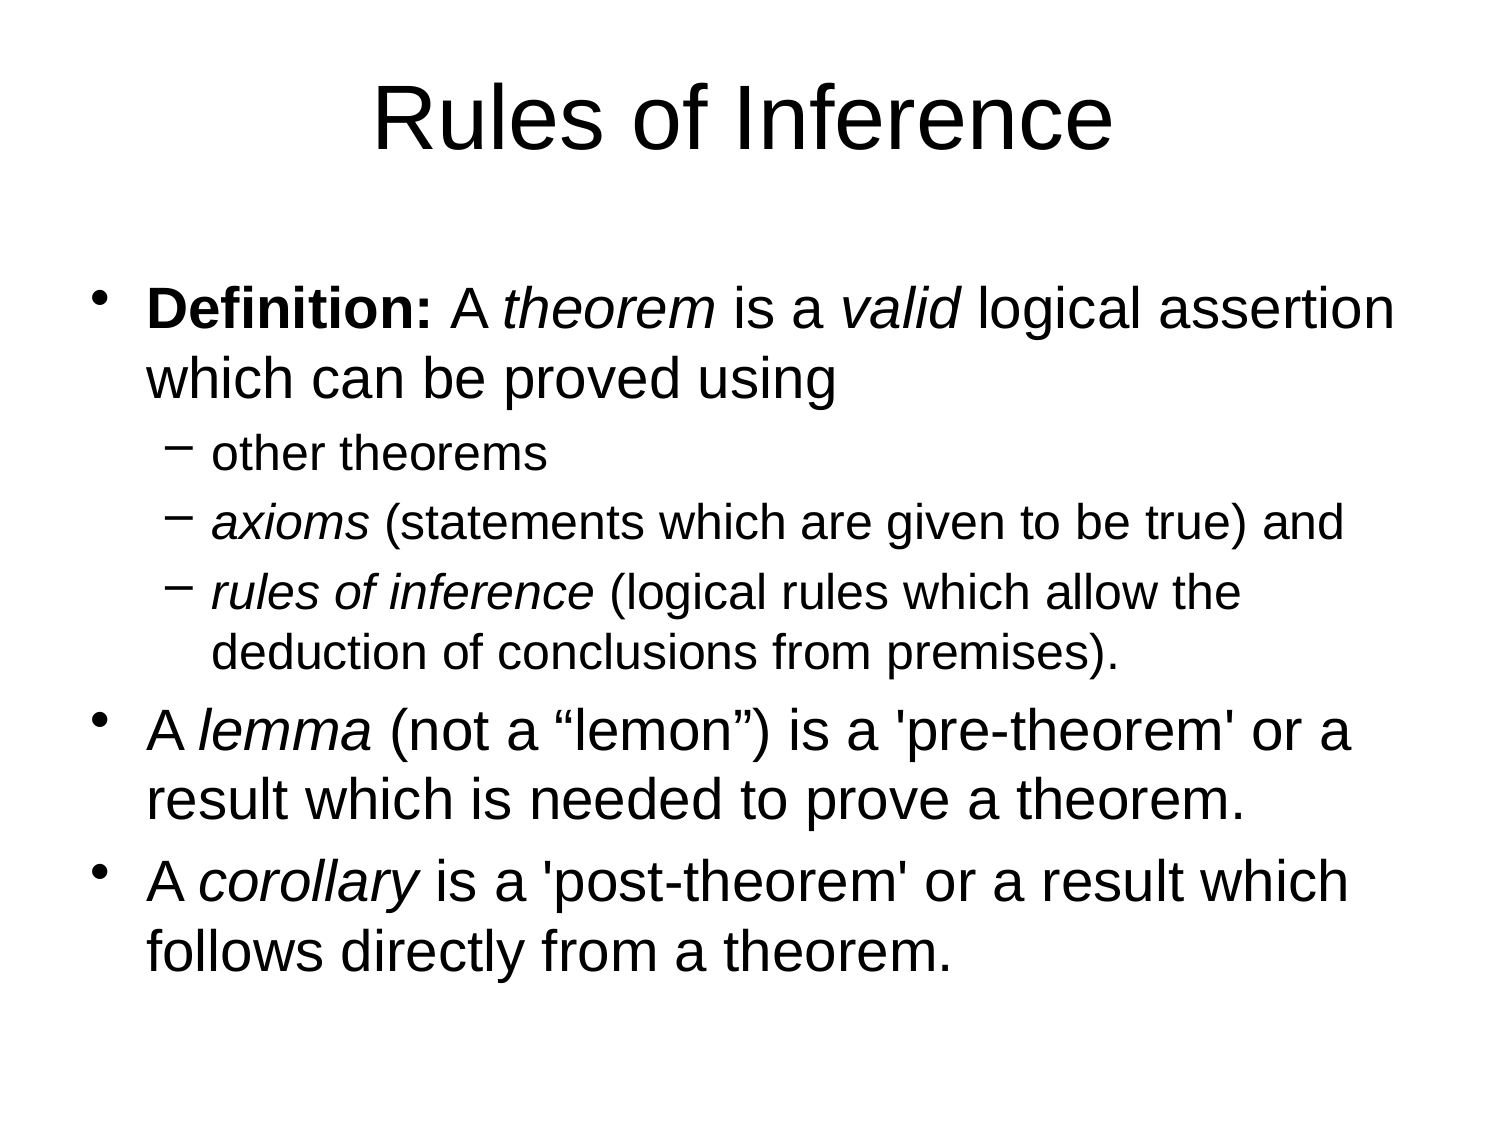

# Rules of Inference
Definition: A theorem is a valid logical assertion which can be proved using
other theorems
axioms (statements which are given to be true) and
rules of inference (logical rules which allow the deduction of conclusions from premises).
A lemma (not a “lemon”) is a 'pre-theorem' or a result which is needed to prove a theorem.
A corollary is a 'post-theorem' or a result which follows directly from a theorem.